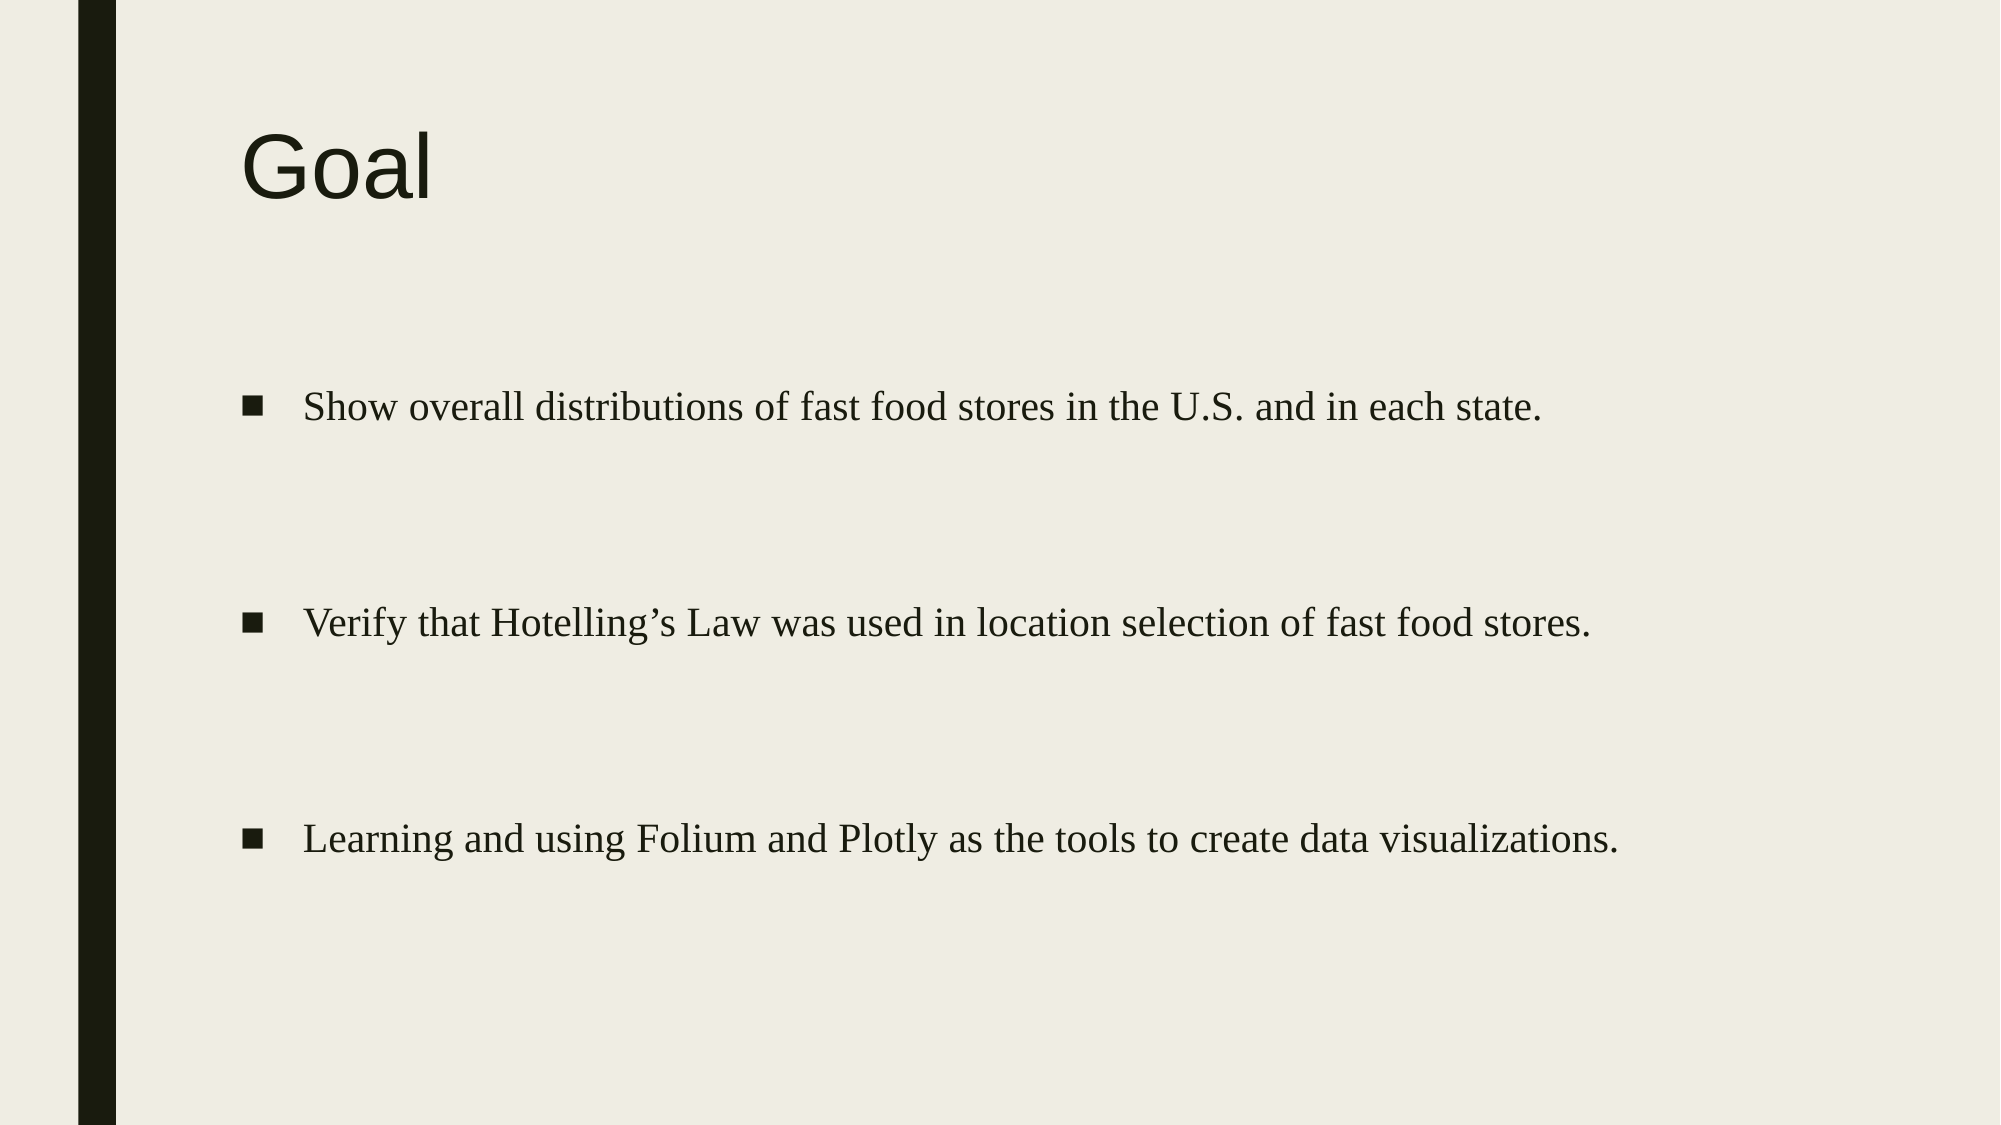

# Goal
Show overall distributions of fast food stores in the U.S. and in each state.

Verify that Hotelling’s Law was used in location selection of fast food stores.

Learning and using Folium and Plotly as the tools to create data visualizations.